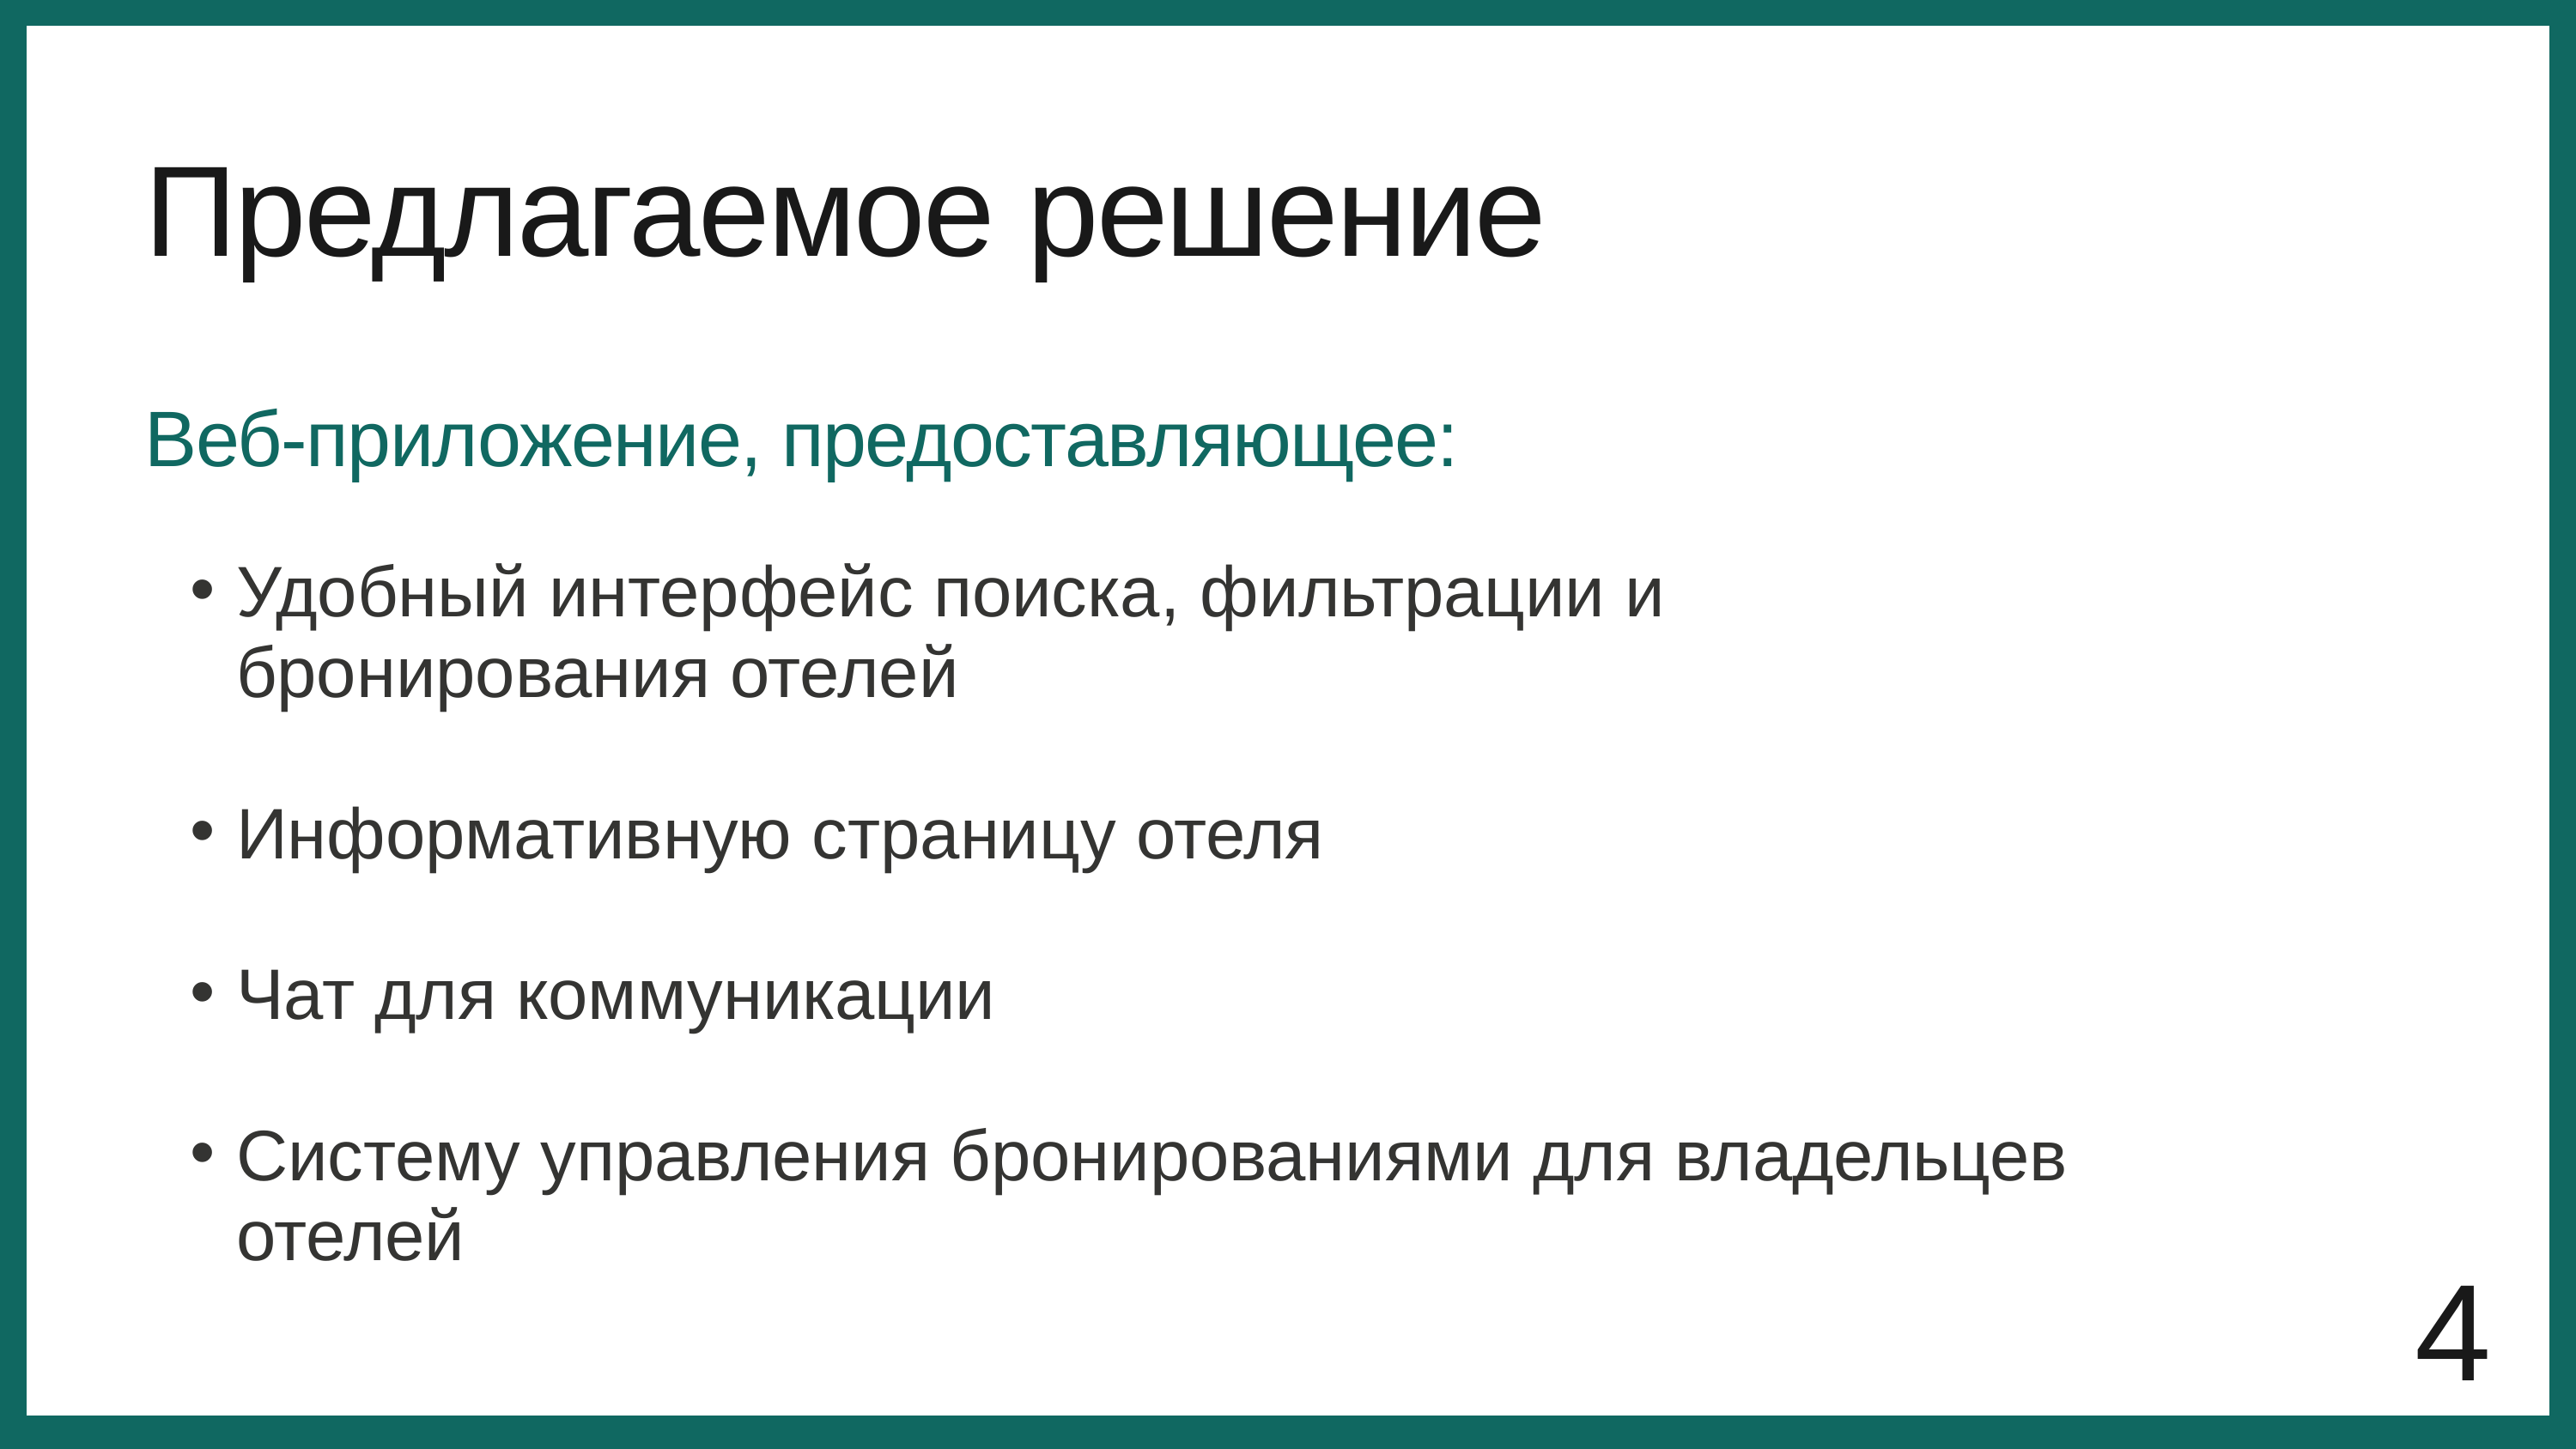

Предлагаемое решение
Веб-приложение, предоставляющее:
Удобный интерфейс поиска, фильтрации и бронирования отелей

Информативную страницу отеля

Чат для коммуникации

Систему управления бронированиями для владельцев отелей
4